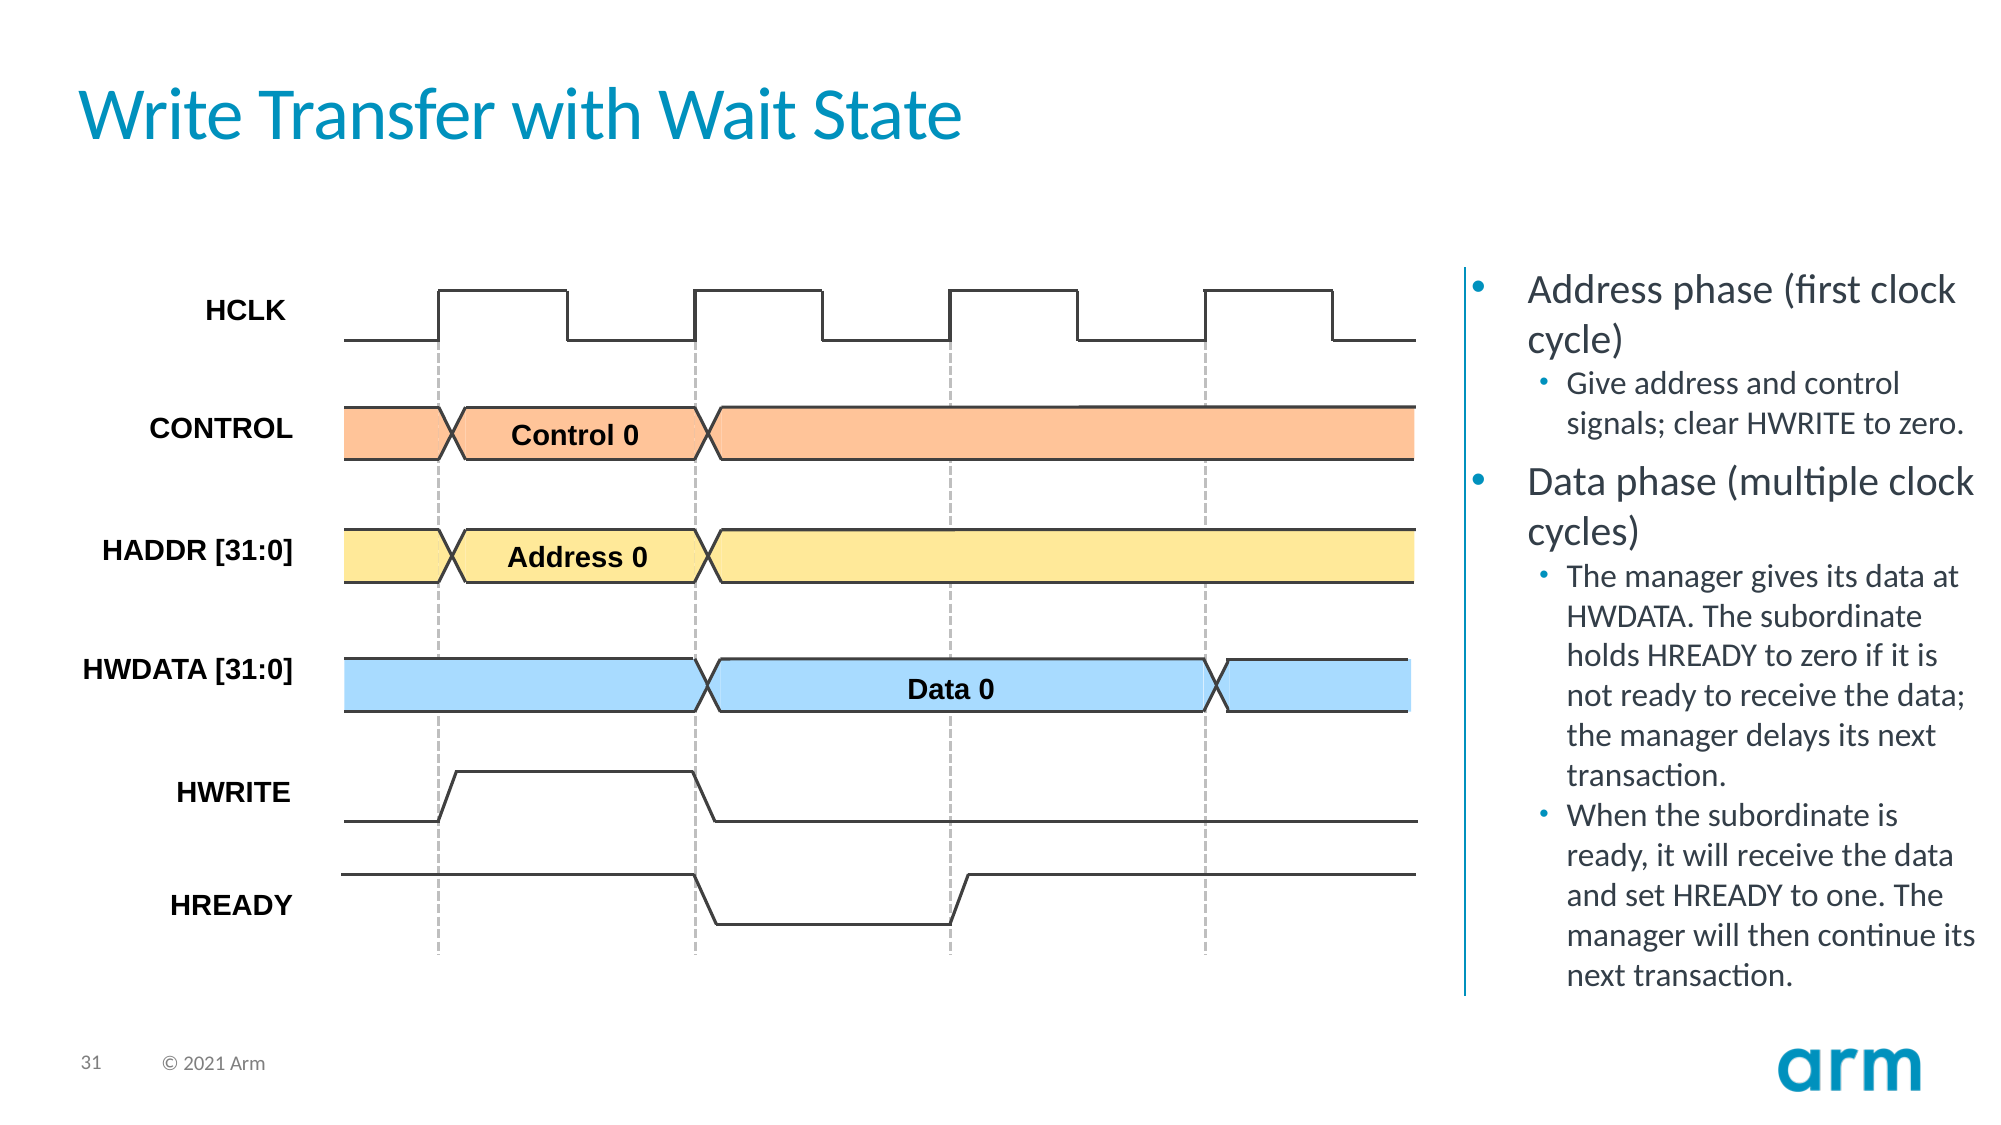

# Write Transfer with Wait State
Address phase (first clock cycle)
Give address and control signals; clear HWRITE to zero.
Data phase (multiple clock cycles)
The manager gives its data at HWDATA. The subordinate holds HREADY to zero if it is not ready to receive the data; the manager delays its next transaction.
When the subordinate is ready, it will receive the data and set HREADY to one. The manager will then continue its next transaction.

HCLK
CONTROL

HADDR [31:0]

HWDATA [31:0]

Data 0

HWRITE
HREADY
Control 0
Address 0